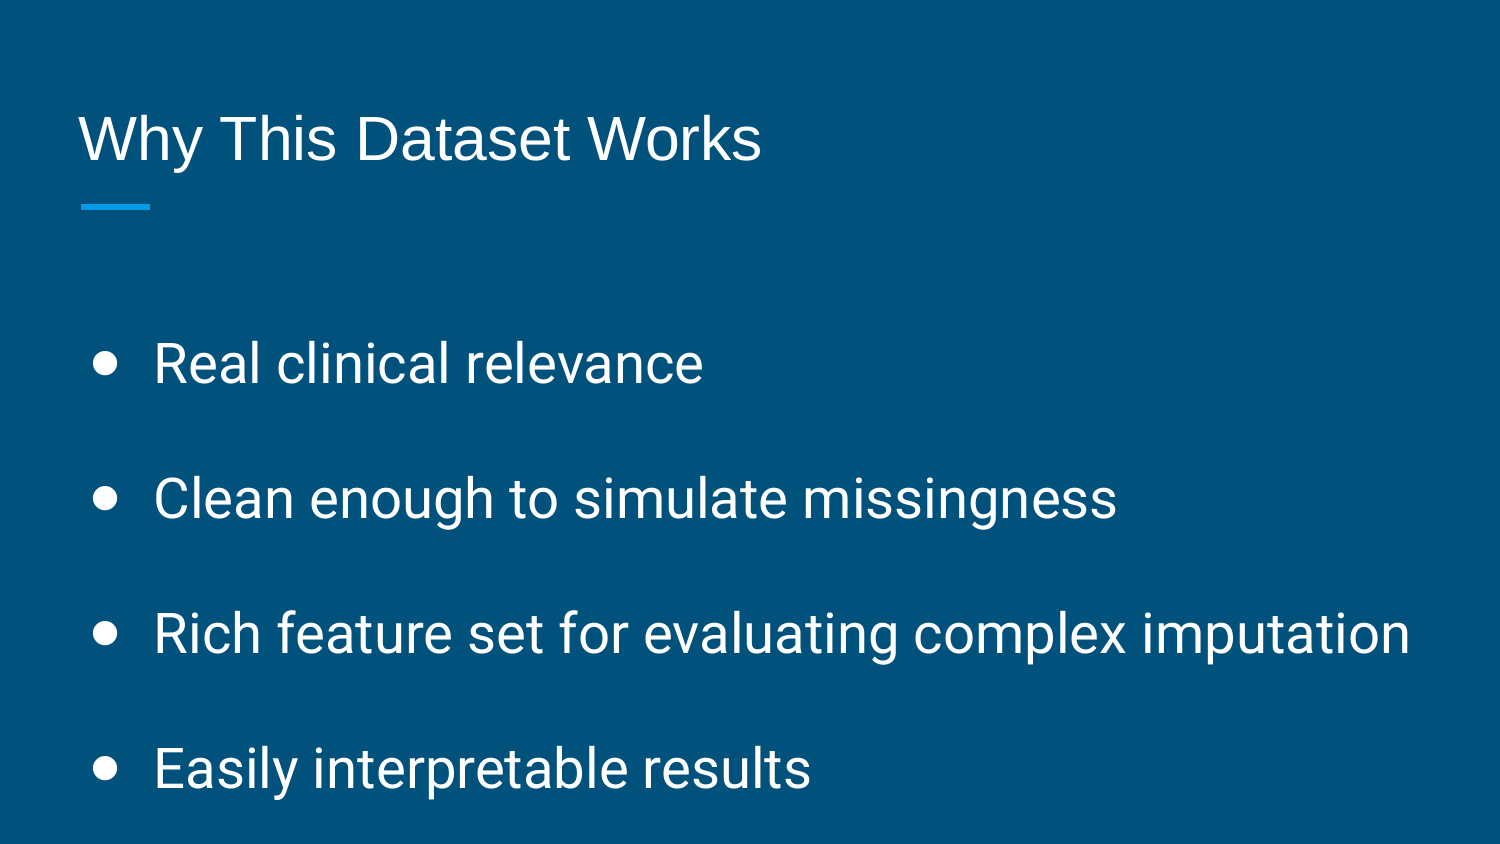

# Why This Dataset Works
Real clinical relevance
Clean enough to simulate missingness
Rich feature set for evaluating complex imputation
Easily interpretable results